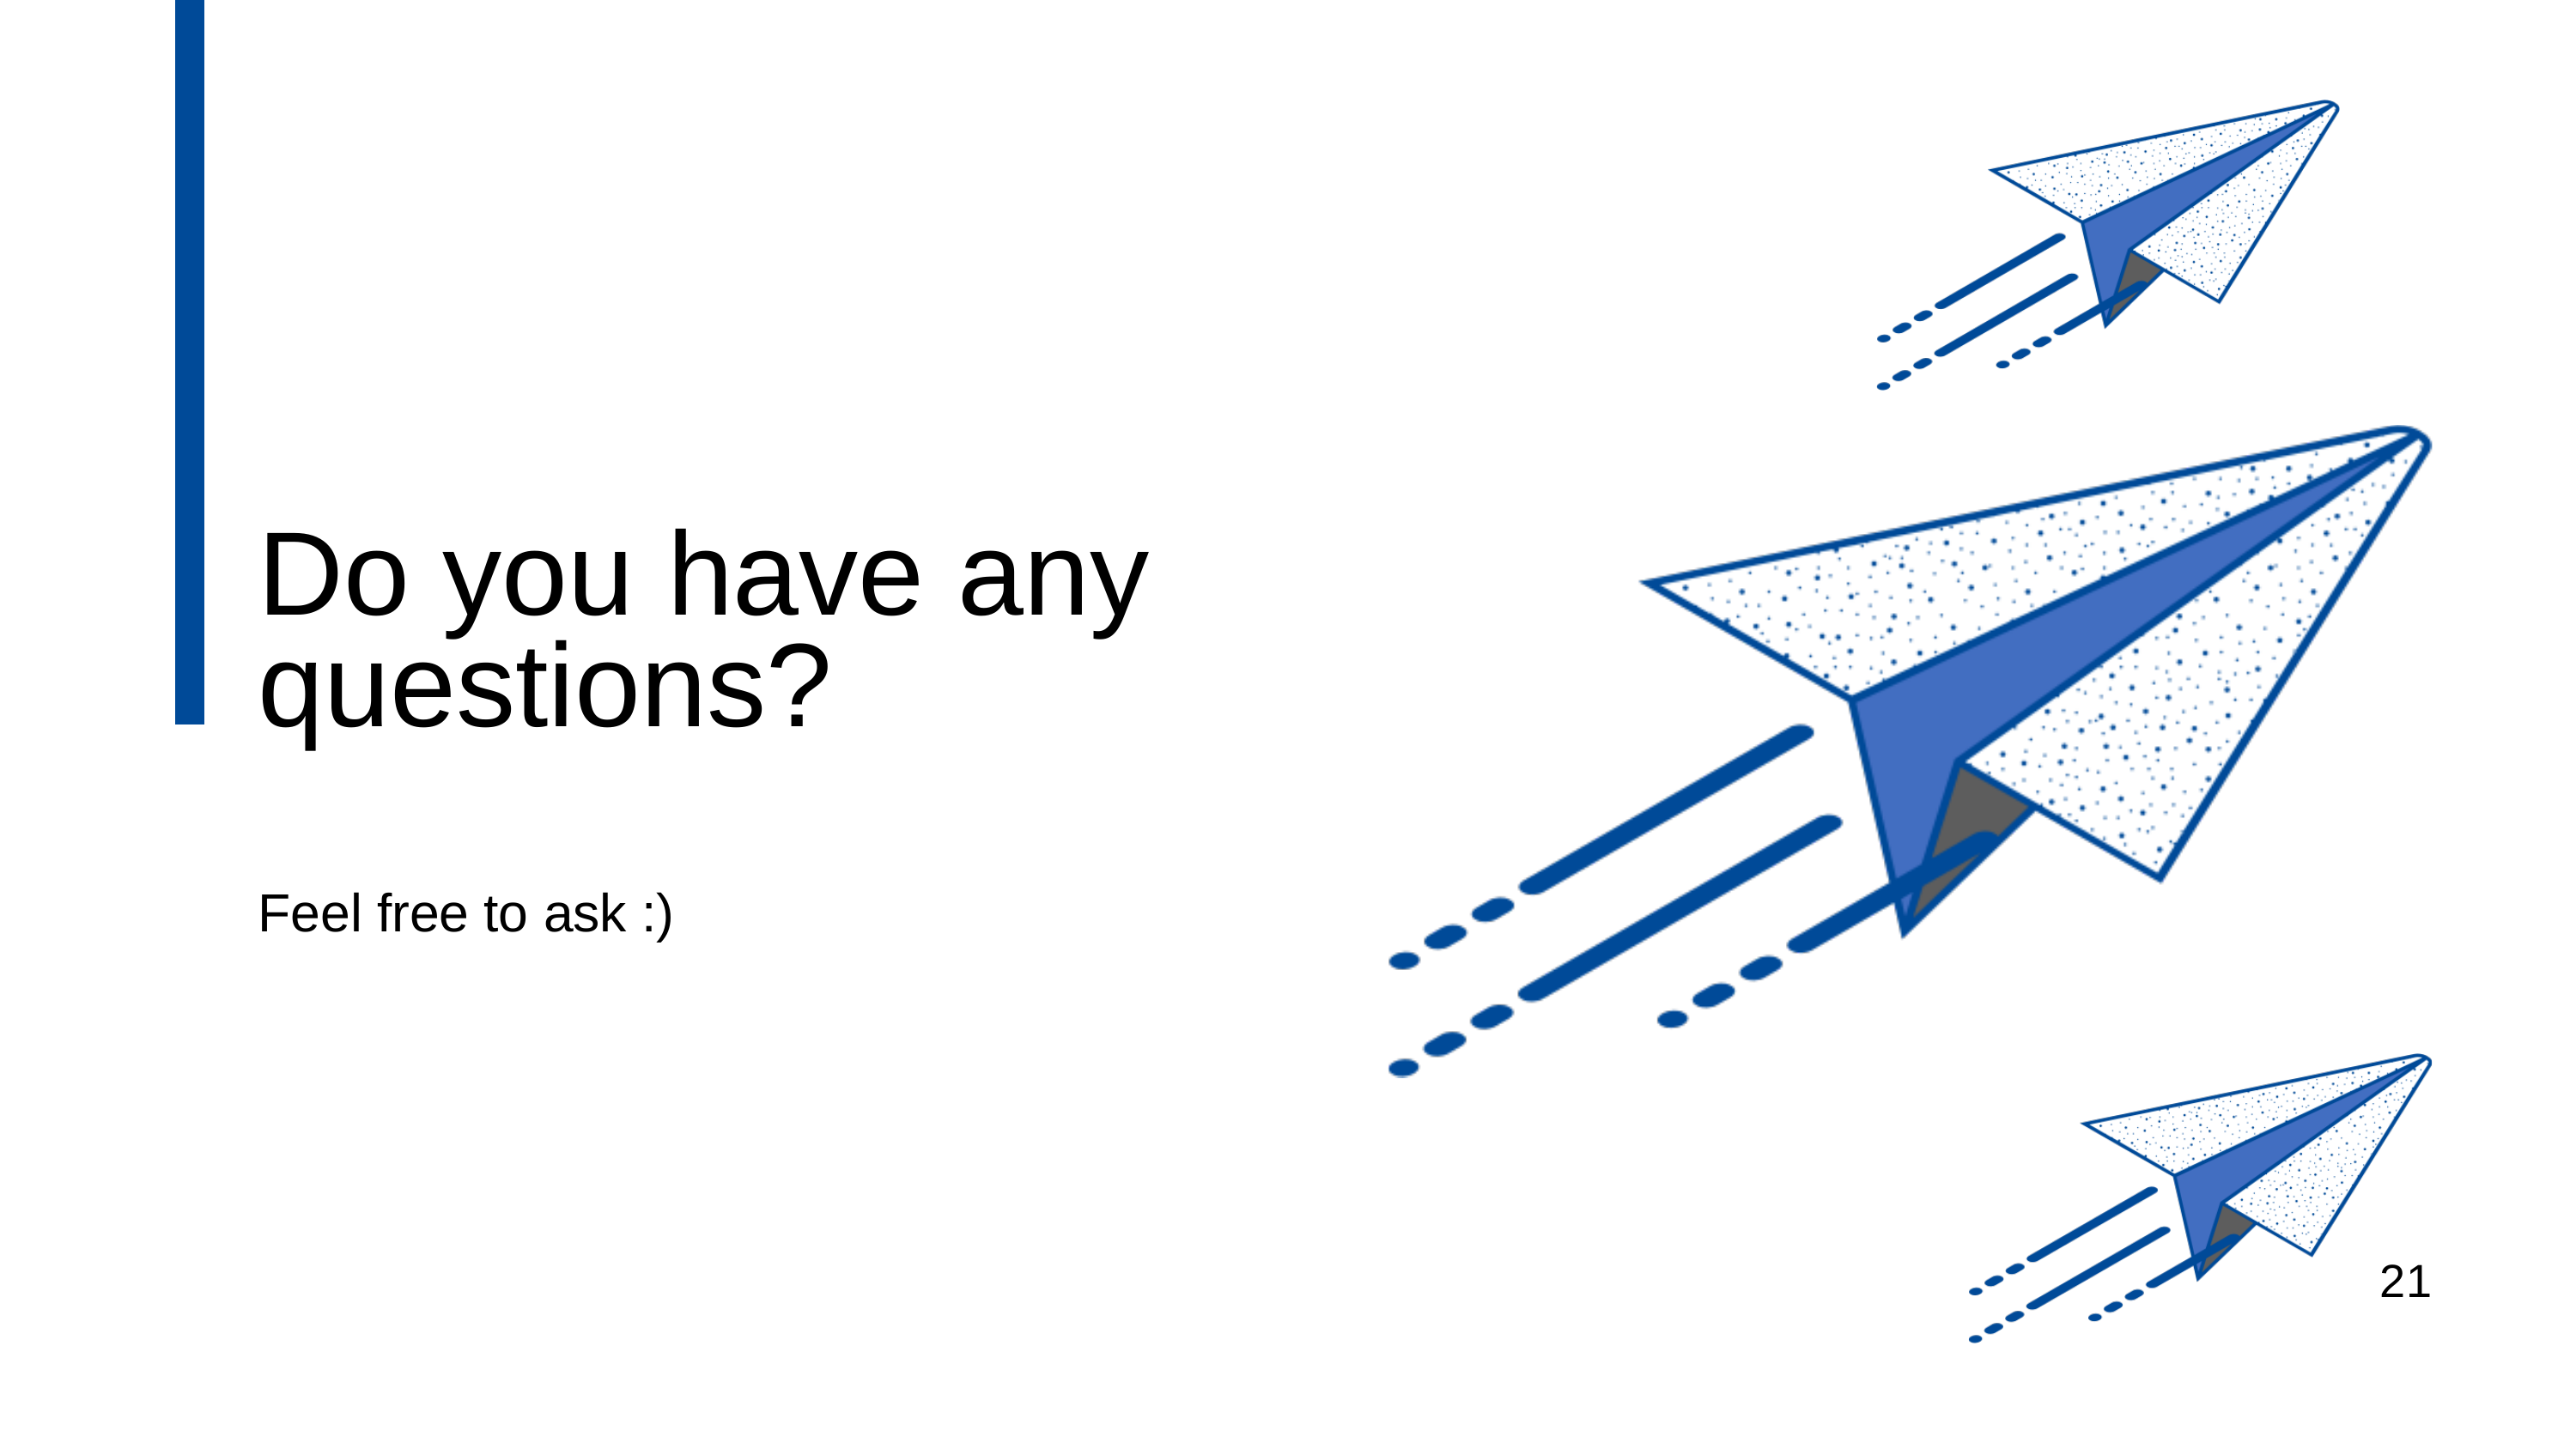

Do you have any questions?
Feel free to ask :)

21